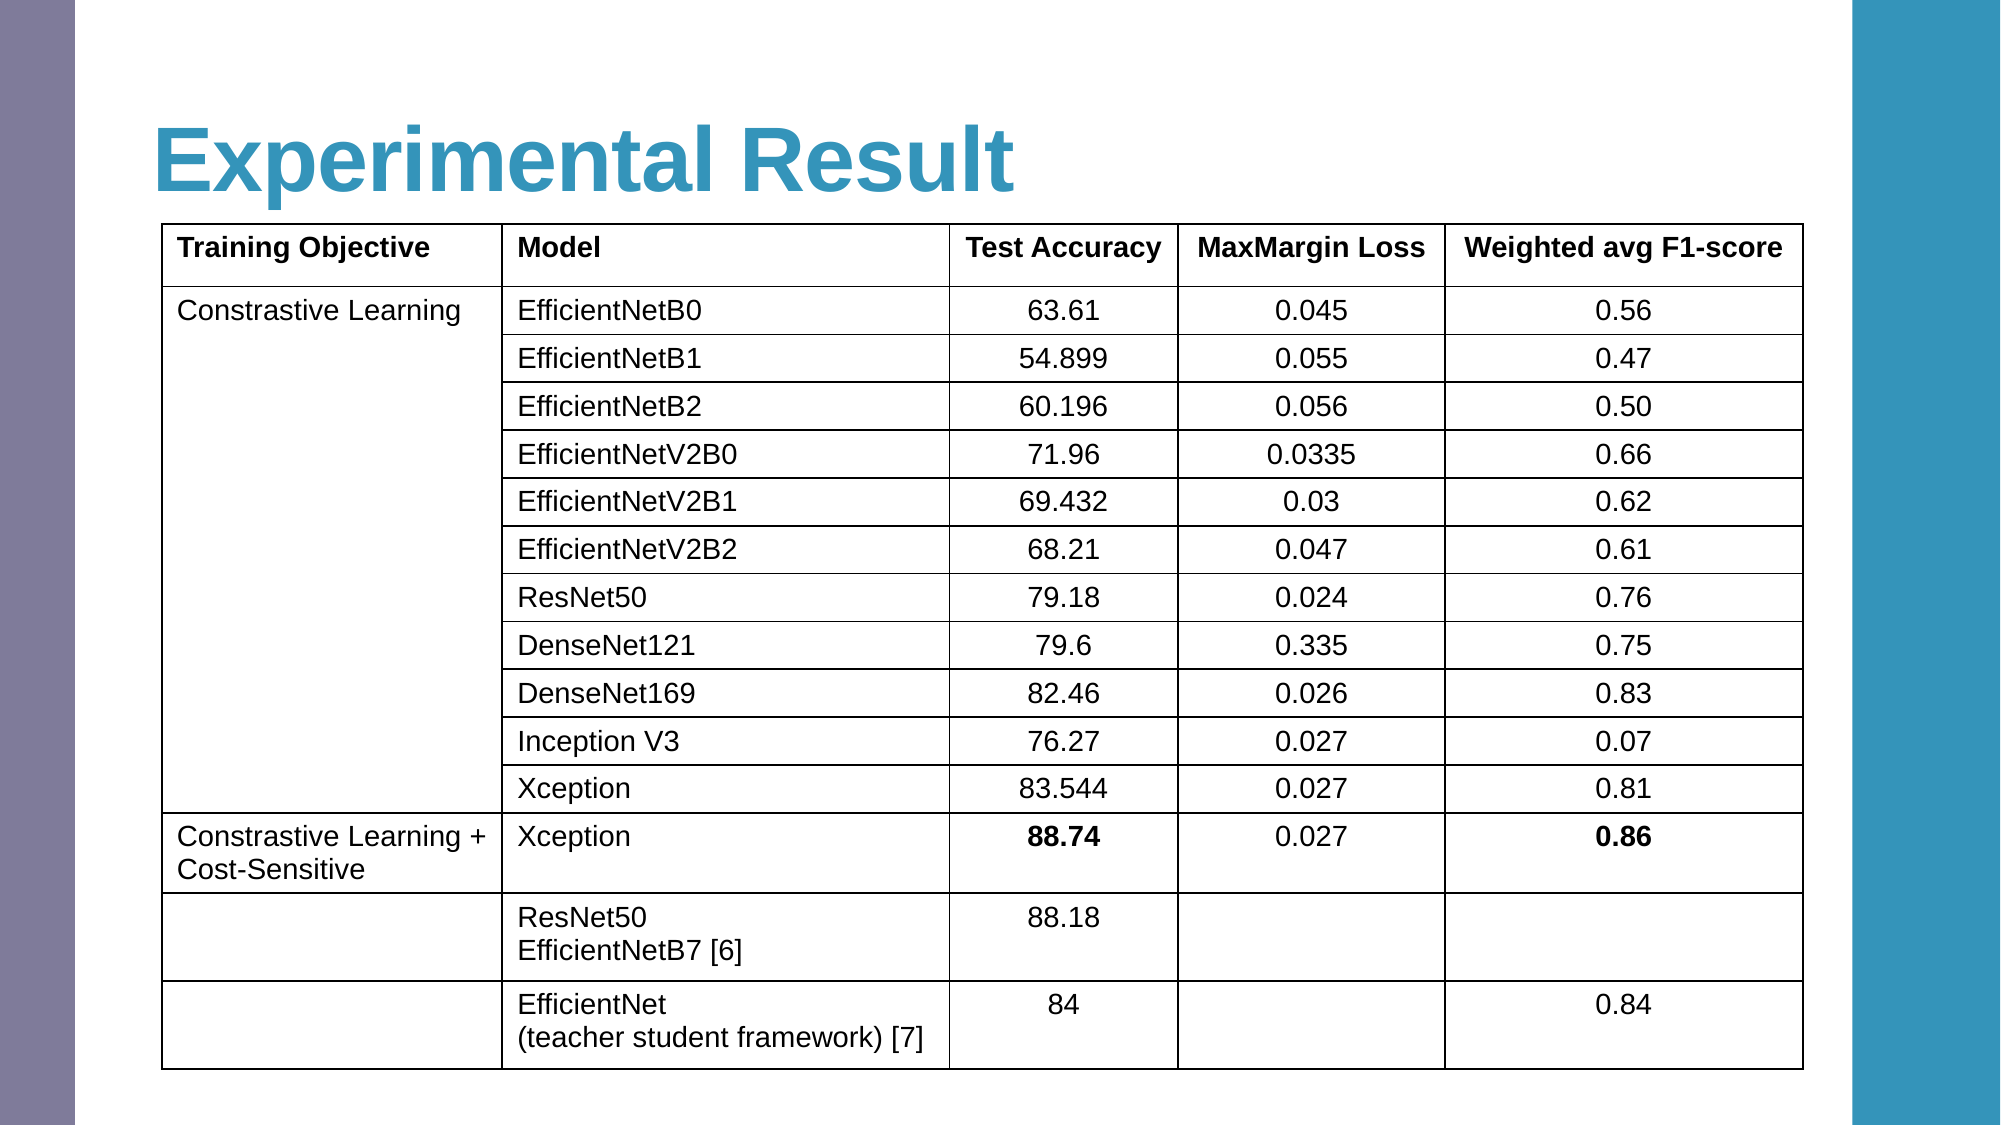

# Experimental Result
| Training Objective | Model | Test Accuracy | MaxMargin Loss | Weighted avg F1-score |
| --- | --- | --- | --- | --- |
| Constrastive Learning | EfficientNetB0 | 63.61 | 0.045 | 0.56 |
|  | EfficientNetB1 | 54.899 | 0.055 | 0.47 |
|  | EfficientNetB2 | 60.196 | 0.056 | 0.50 |
|  | EfficientNetV2B0 | 71.96 | 0.0335 | 0.66 |
|  | EfficientNetV2B1 | 69.432 | 0.03 | 0.62 |
|  | EfficientNetV2B2 | 68.21 | 0.047 | 0.61 |
|  | ResNet50 | 79.18 | 0.024 | 0.76 |
|  | DenseNet121 | 79.6 | 0.335 | 0.75 |
|  | DenseNet169 | 82.46 | 0.026 | 0.83 |
|  | Inception V3 | 76.27 | 0.027 | 0.07 |
|  | Xception | 83.544 | 0.027 | 0.81 |
| Constrastive Learning + Cost-Sensitive | Xception | 88.74 | 0.027 | 0.86 |
|  | ResNet50 EfficientNetB7 [6] | 88.18 |  |  |
|  | EfficientNet (teacher student framework) [7] | 84 |  | 0.84 |